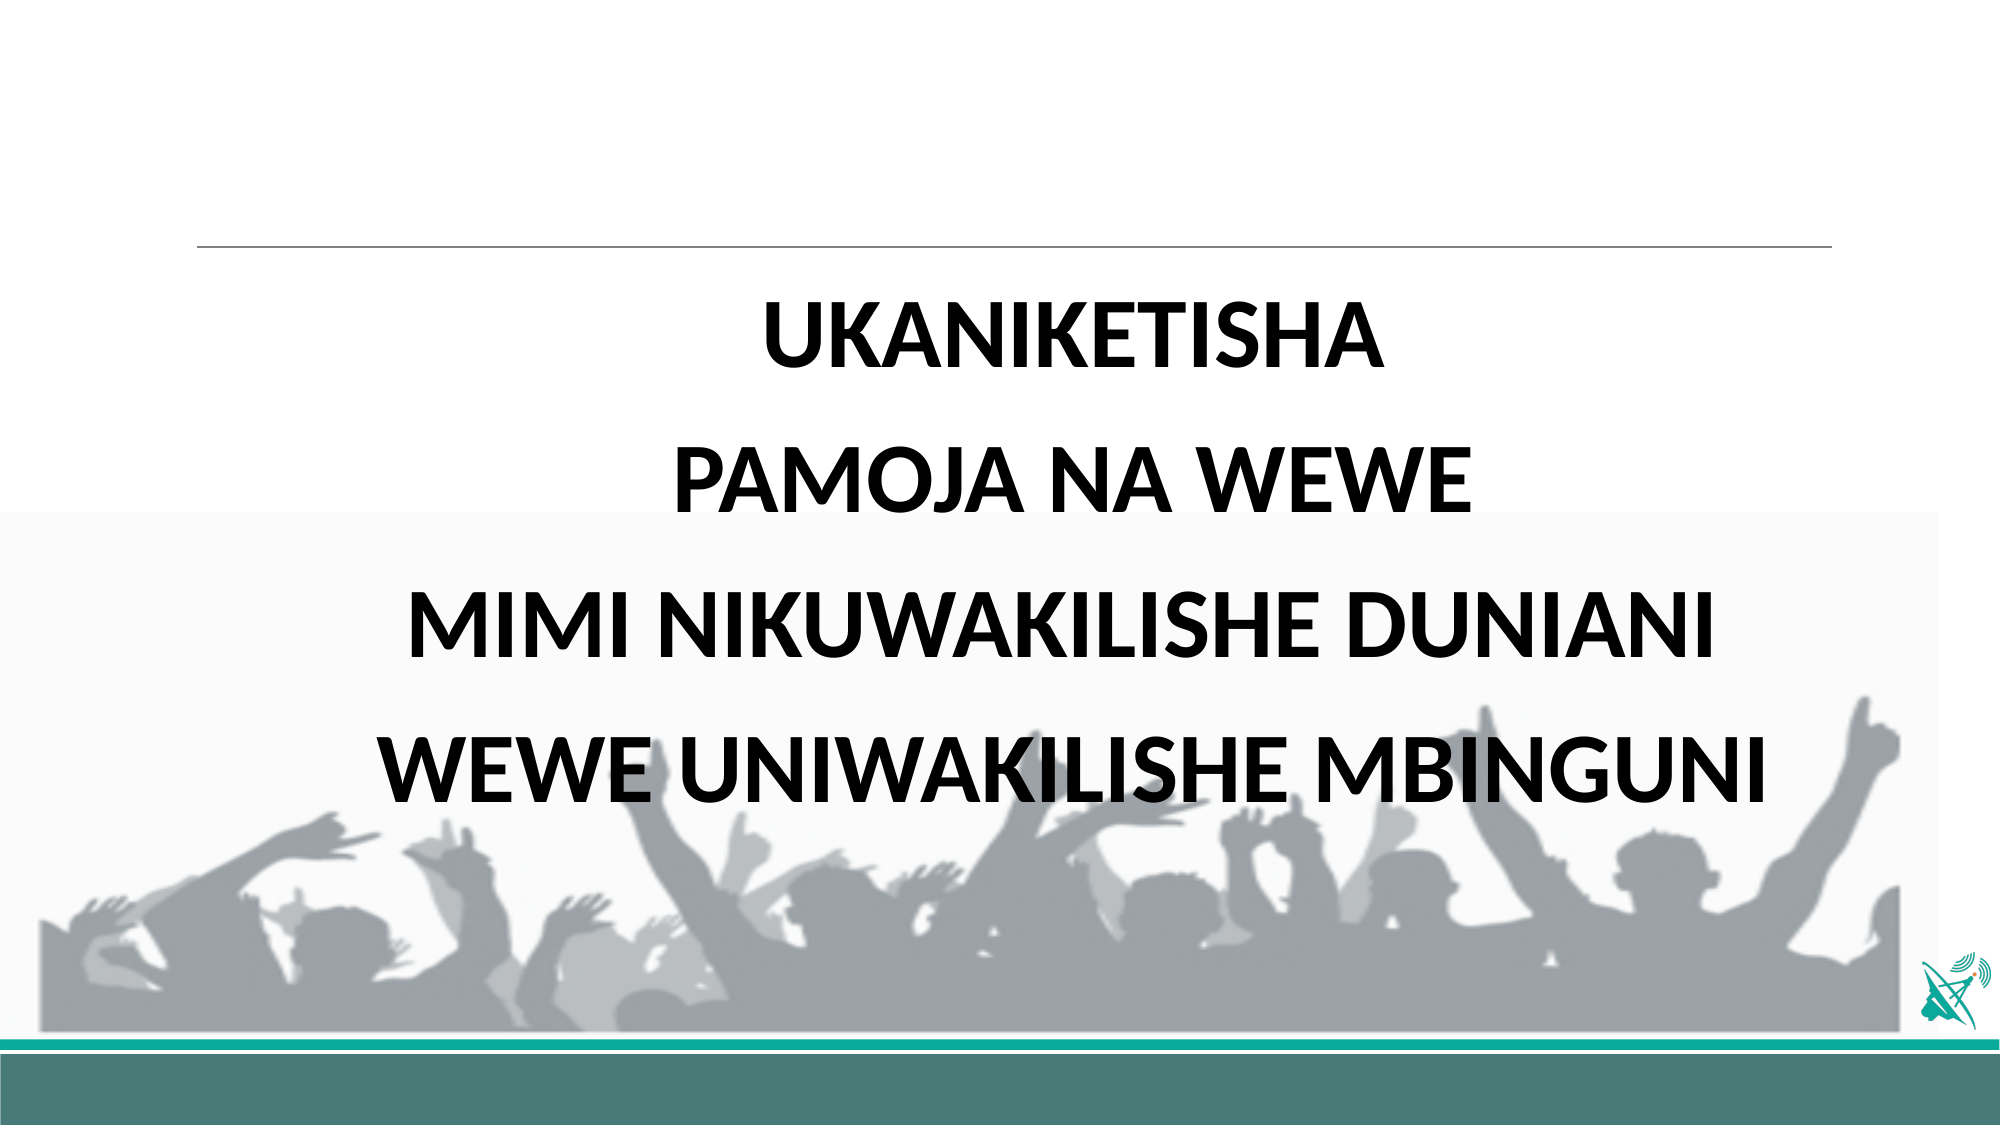

UKANIKETISHA
PAMOJA NA WEWE
MIMI NIKUWAKILISHE DUNIANI
WEWE UNIWAKILISHE MBINGUNI